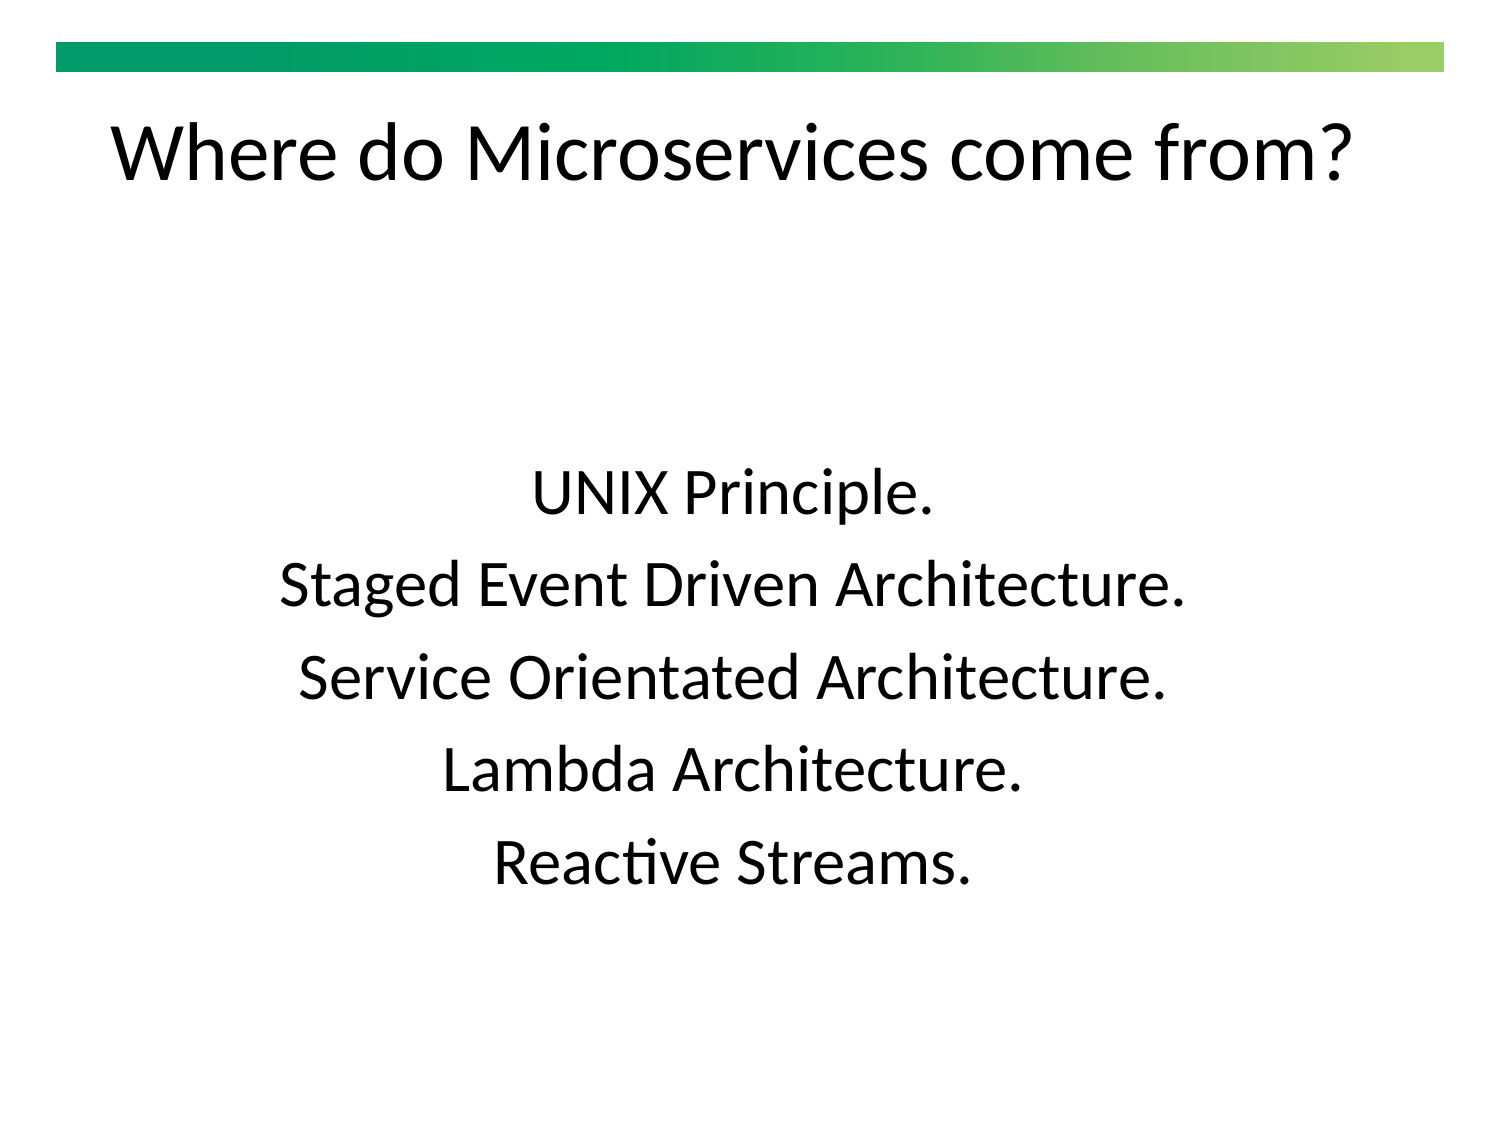

Where do Microservices come from?

UNIX Principle.
Staged Event Driven Architecture.
Service Orientated Architecture.
Lambda Architecture.
Reactive Streams.